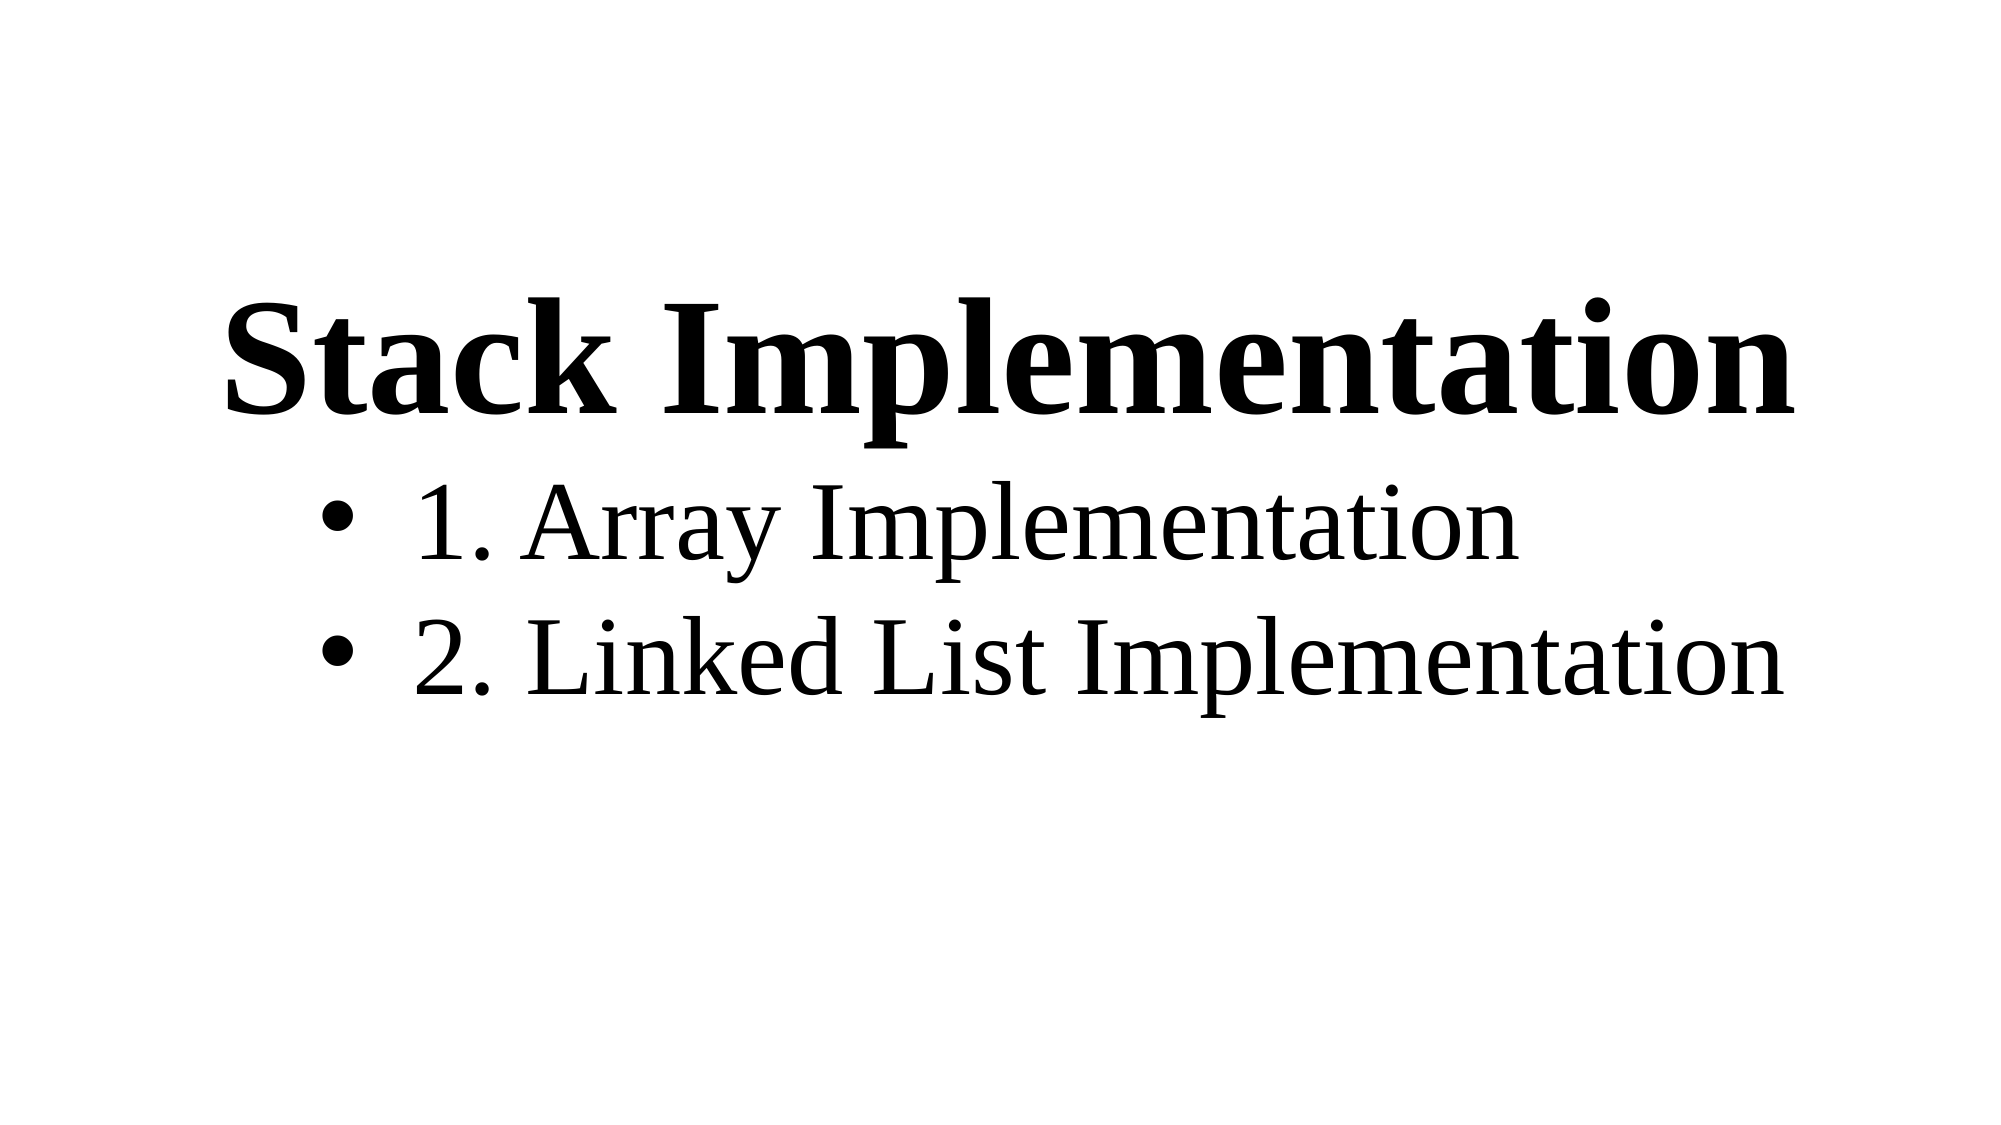

Stack Implementation
1. Array Implementation
2. Linked List Implementation